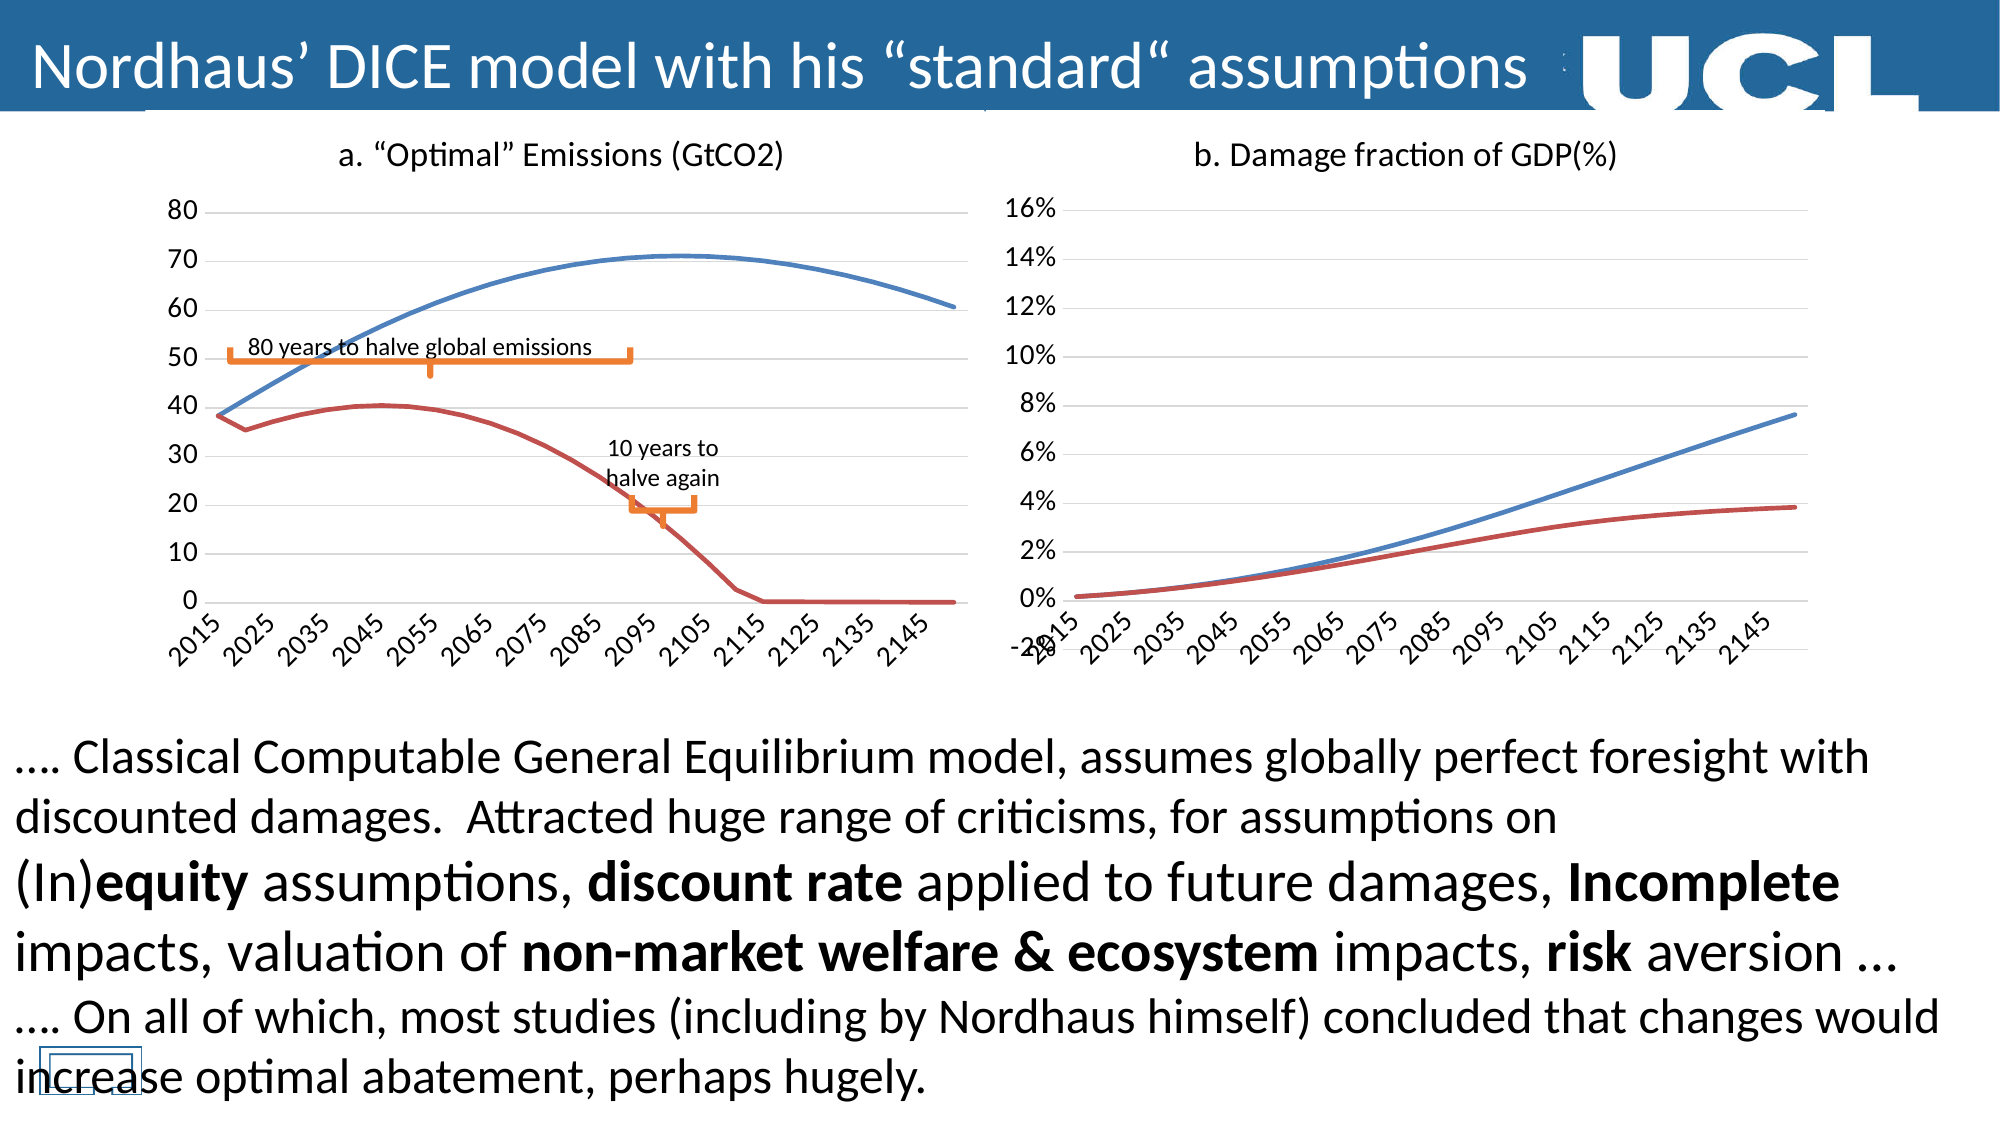

Nordhaus’ DICE model with his “standard“ assumptions

### Chart: a. Emissions (GtCO2)

| Category | Baseline |
|---|---|
| 2015 | 38.3447136501 |
| 2020 | 41.6845637086 |
| 2025 | 44.9678703145 |
| 2030 | 48.151900063 |
| 2035 | 51.2009197559 |
| 2040 | 54.0855985623 |
| 2045 | 56.782340402 |
| 2050 | 59.2726008397 |
| 2055 | 61.5422246945 |
| 2060 | 63.580826675 |
| 2065 | 65.381227042 |
| 2070 | 66.9389469328 |
| 2075 | 68.2517629069 |
| 2080 | 69.3193168466 |
| 2085 | 70.1427749612 |
| 2090 | 70.7245276647 |
| 2095 | 71.0679198183 |
| 2100 | 71.1769973155 |
| 2105 | 71.0562498422 |
| 2110 | 70.7121588913 |
| 2115 | 70.1511002121 |
| 2120 | 69.3793931281 |
| 2125 | 68.4033040776 |
| 2130 | 67.2290261618 |
| 2135 | 65.8626472833 |
| 2140 | 64.3101139679 |
| 2145 | 62.577194735 |
| 2150 | 60.6694450062 |

### Chart: b. Damage fraction of GDP(%)

| Category | Baseline |
|---|---|
| 2015 | 0.0017051 |
| 2020 | 0.0024377798 |
| 2025 | 0.0033377097 |
| 2030 | 0.0044161077 |
| 2035 | 0.0056826848 |
| 2040 | 0.0071453073 |
| 2045 | 0.0088096988 |
| 2050 | 0.0106792269 |
| 2055 | 0.0127547939 |
| 2060 | 0.0150348288 |
| 2065 | 0.0175153708 |
| 2070 | 0.0201902268 |
| 2075 | 0.023051184 |
| 2080 | 0.0260882592 |
| 2085 | 0.0292899674 |
| 2090 | 0.032643596 |
| 2095 | 0.0361354736 |
| 2100 | 0.0397512236 |
| 2105 | 0.0434161349 |
| 2110 | 0.0471154839 |
| 2115 | 0.0508350676 |
| 2120 | 0.0545612373 |
| 2125 | 0.0582809238 |
| 2130 | 0.0619816557 |
| 2135 | 0.0656515677 |
| 2140 | 0.0692794019 |
| 2145 | 0.0728545006 |
| 2150 | 0.076366793 |

### Chart: a. “Optimal” Emissions (GtCO2)

| Category | Baseline | Optimal - Standard damage |
|---|---|---|
| 2015 | 38.3447136501 | 38.3403846239 |
| 2020 | 41.6845637086 | 35.4024669168 |
| 2025 | 44.9678703145 | 37.1422617396 |
| 2030 | 48.151900063 | 38.5567218605 |
| 2035 | 51.2009197559 | 39.6038873955 |
| 2040 | 54.0855985623 | 40.2502862296 |
| 2045 | 56.782340402 | 40.4702214911 |
| 2050 | 59.2726008397 | 40.2450220765 |
| 2055 | 61.5422246945 | 39.5623008268 |
| 2060 | 63.580826675 | 38.4152476621 |
| 2065 | 65.381227042 | 36.8019725206 |
| 2070 | 66.9389469328 | 34.7249025368 |
| 2075 | 68.2517629069 | 32.1902301243 |
| 2080 | 69.3193168466 | 29.2074005913 |
| 2085 | 70.1427749612 | 25.7886184539 |
| 2090 | 70.7245276647 | 21.9483371307 |
| 2095 | 71.0679198183 | 17.7026734024 |
| 2100 | 71.1769973155 | 13.0686482195 |
| 2105 | 71.0562498422 | 8.0618755755 |
| 2110 | 70.7121588913 | 2.6986951885 |
| 2115 | 70.1511002121 | 0.2258597078 |
| 2120 | 69.3793931281 | 0.1998858414 |
| 2125 | 68.4033040776 | 0.1768989696 |
| 2130 | 67.2290261618 | 0.1565555881 |
| 2135 | 65.8626472833 | 0.1385516955 |
| 2140 | 64.3101139679 | 0.1226182505 |
| 2145 | 62.577194735 | 0.1085171517 |
| 2150 | 60.6694450062 | 0.0960376793 |

### Chart: b. Damage fraction of GDP(%)

| Category | Baseline | Optimal - Standard damage |
|---|---|---|
| 2015 | 0.0017051 | 0.0017051 |
| 2020 | 0.0024377798 | 0.0024377628 |
| 2025 | 0.0033377097 | 0.0033101098 |
| 2030 | 0.0044161077 | 0.0043240556 |
| 2035 | 0.0056826848 | 0.0054795019 |
| 2040 | 0.0071453073 | 0.0067739085 |
| 2045 | 0.0088096988 | 0.0082020183 |
| 2050 | 0.0106792269 | 0.0097557307 |
| 2055 | 0.0127547939 | 0.0114241073 |
| 2060 | 0.0150348288 | 0.0131934847 |
| 2065 | 0.0175153708 | 0.015047672 |
| 2070 | 0.0201902268 | 0.0169682043 |
| 2075 | 0.023051184 | 0.0189346311 |
| 2080 | 0.0260882592 | 0.0209248181 |
| 2085 | 0.0292899674 | 0.0229152464 |
| 2090 | 0.032643596 | 0.0248812945 |
| 2095 | 0.0361354736 | 0.0267974942 |
| 2100 | 0.0397512236 | 0.0286377501 |
| 2105 | 0.0434161349 | 0.0303254825 |
| 2110 | 0.0471154839 | 0.0318365728 |
| 2115 | 0.0508350676 | 0.0331473495 |
| 2120 | 0.0545612373 | 0.0342664696 |
| 2125 | 0.0582809238 | 0.0352253714 |
| 2130 | 0.0619816557 | 0.0360494432 |
| 2135 | 0.0656515677 | 0.0367592814 |
| 2140 | 0.0692794019 | 0.0373717199 |
| 2145 | 0.0728545006 | 0.0379006381 |
| 2150 | 0.076366793 | 0.0383575838 |
80 years to halve global emissions

10 years to halve again

…. Classical Computable General Equilibrium model, assumes globally perfect foresight with discounted damages.  Attracted huge range of criticisms, for assumptions on
(In)equity assumptions, discount rate applied to future damages, Incomplete impacts, valuation of non-market welfare & ecosystem impacts, risk aversion …
…. On all of which, most studies (including by Nordhaus himself) concluded that changes would increase optimal abatement, perhaps hugely.